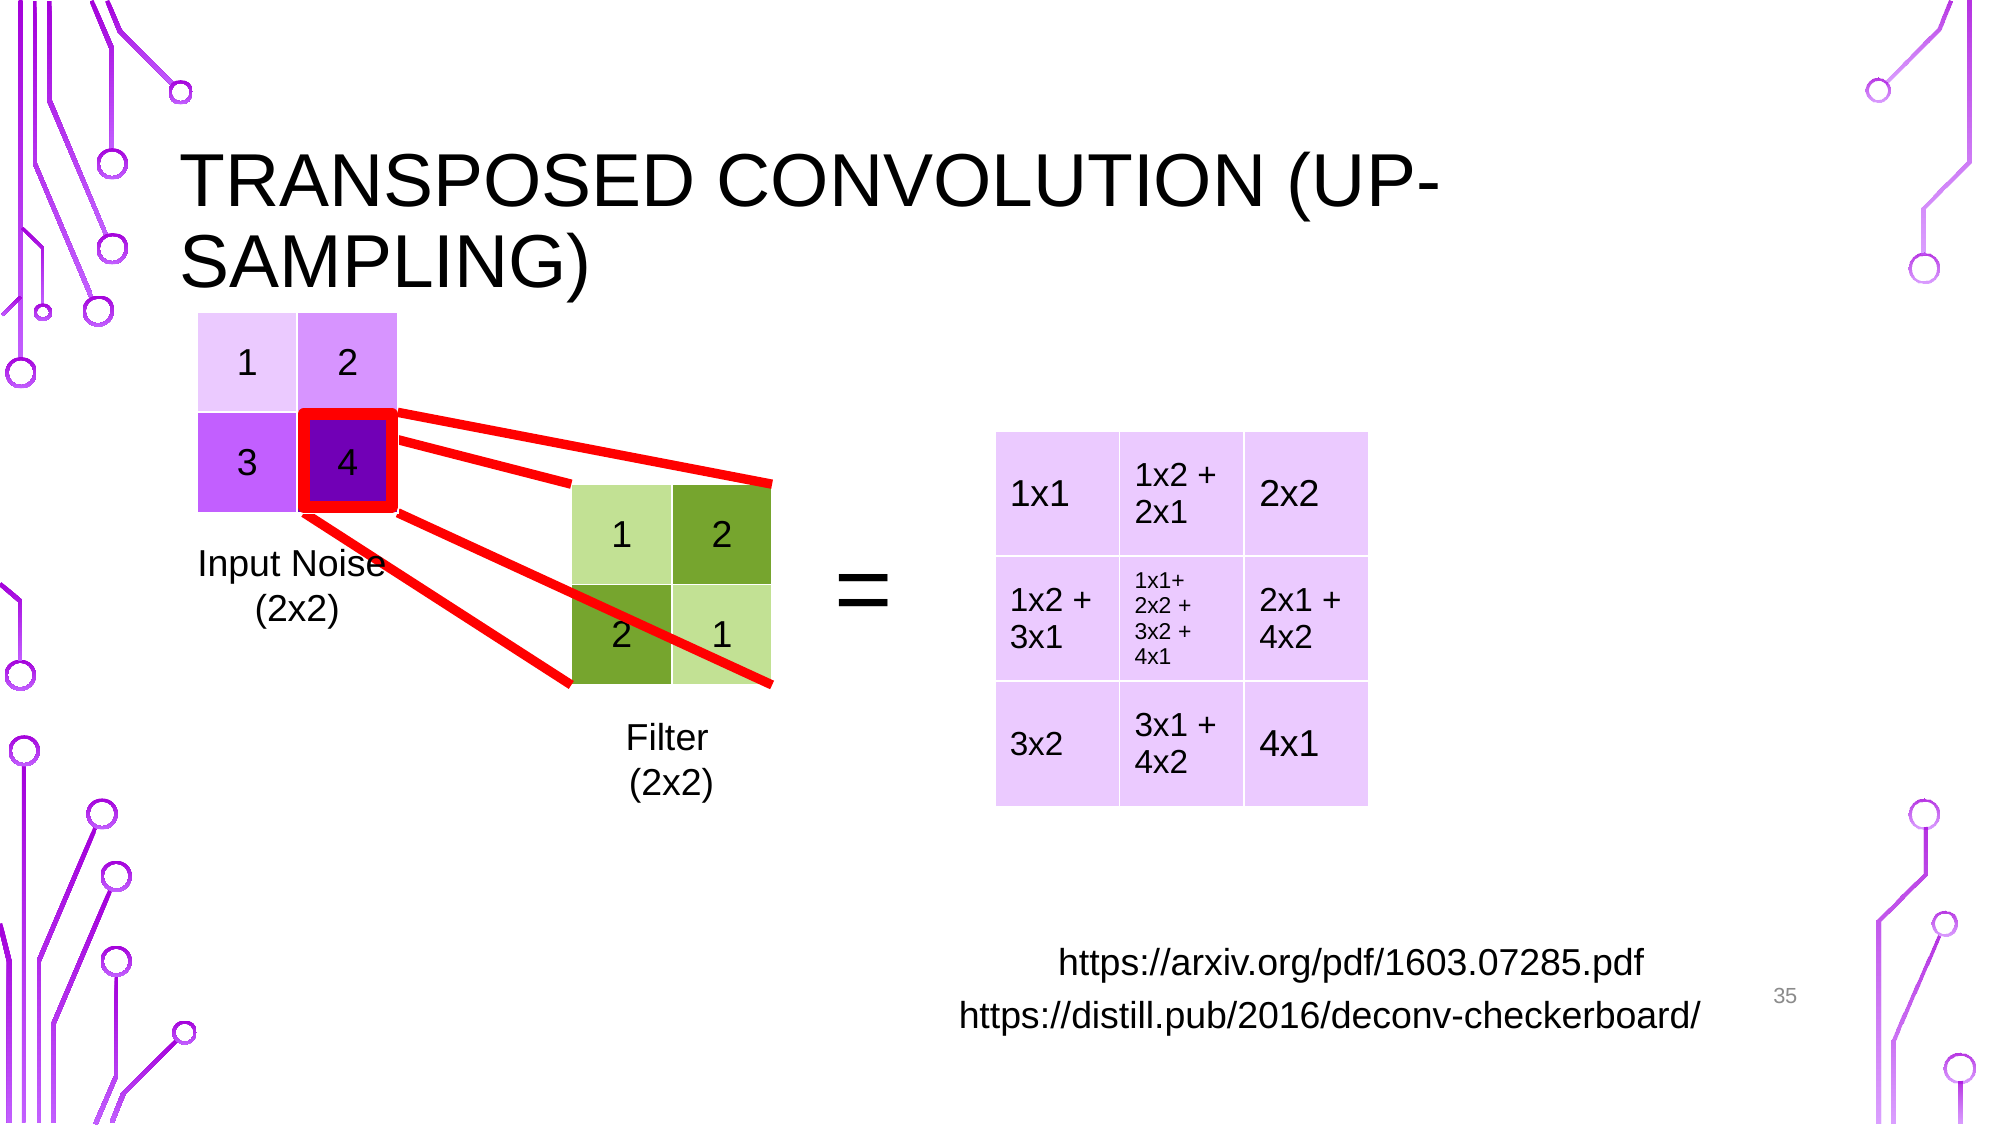

# Transposed Convolution (up-sampling)
| 1 | 2 |
| --- | --- |
| 3 | 4 |

| 1x1 | 1x2 + 2x1 | 2x2 |
| --- | --- | --- |
| 1x2 + 3x1 | 1x1+ 2x2 + 3x2 + 4x1 | 2x1 + 4x2 |
| 3x2 | 3x1 + 4x2 | 4x1 |
| 1 | 2 |
| --- | --- |
| 2 | 1 |
=
Input Noise
(2x2)
Filter
(2x2)
https://arxiv.org/pdf/1603.07285.pdf
35
https://distill.pub/2016/deconv-checkerboard/